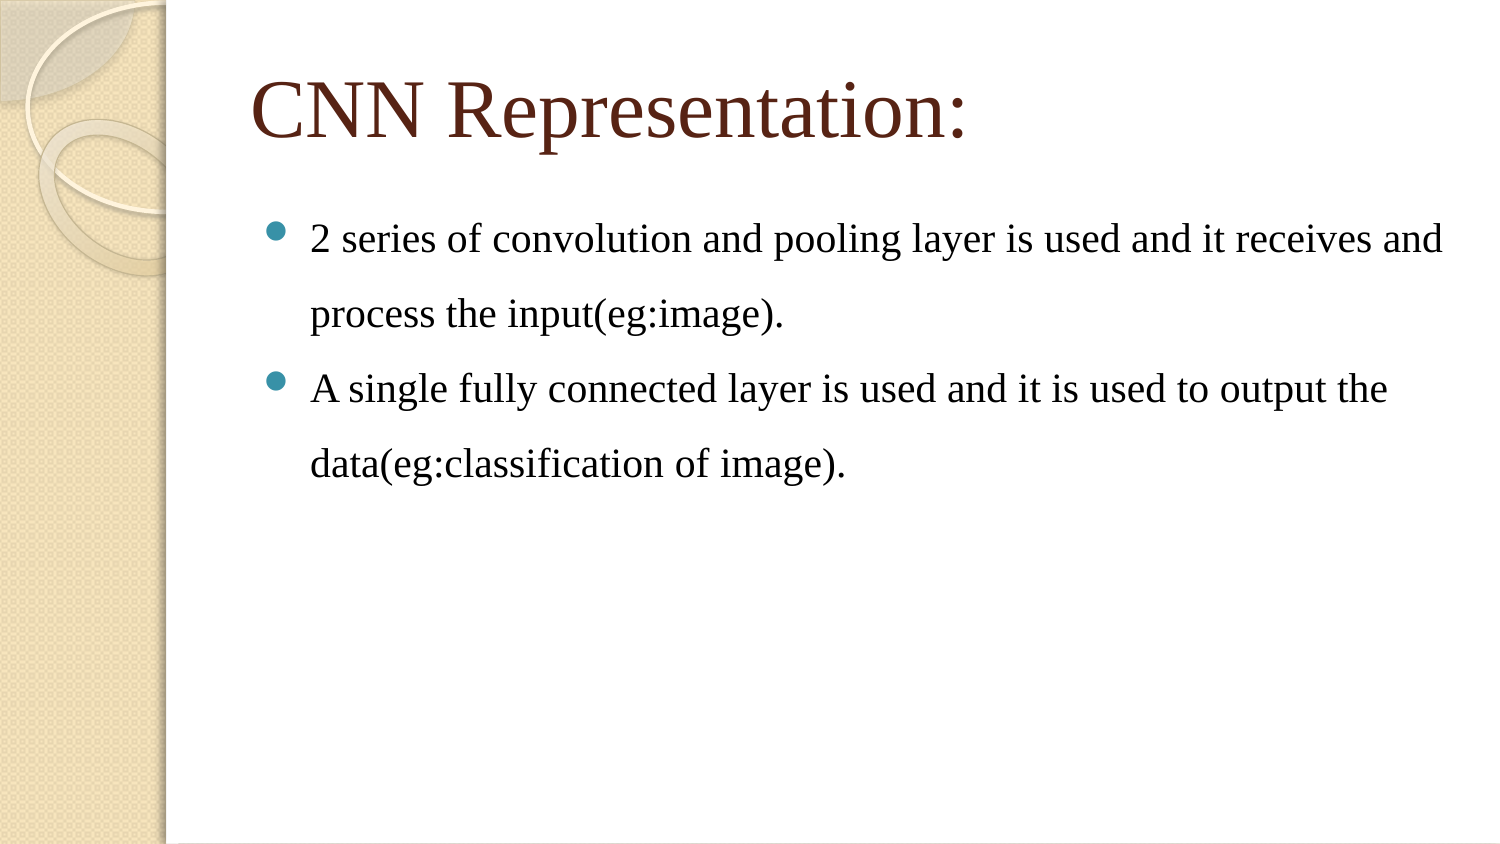

# CNN Representation:
2 series of convolution and pooling layer is used and it receives and process the input(eg:image).
A single fully connected layer is used and it is used to output the data(eg:classification of image).